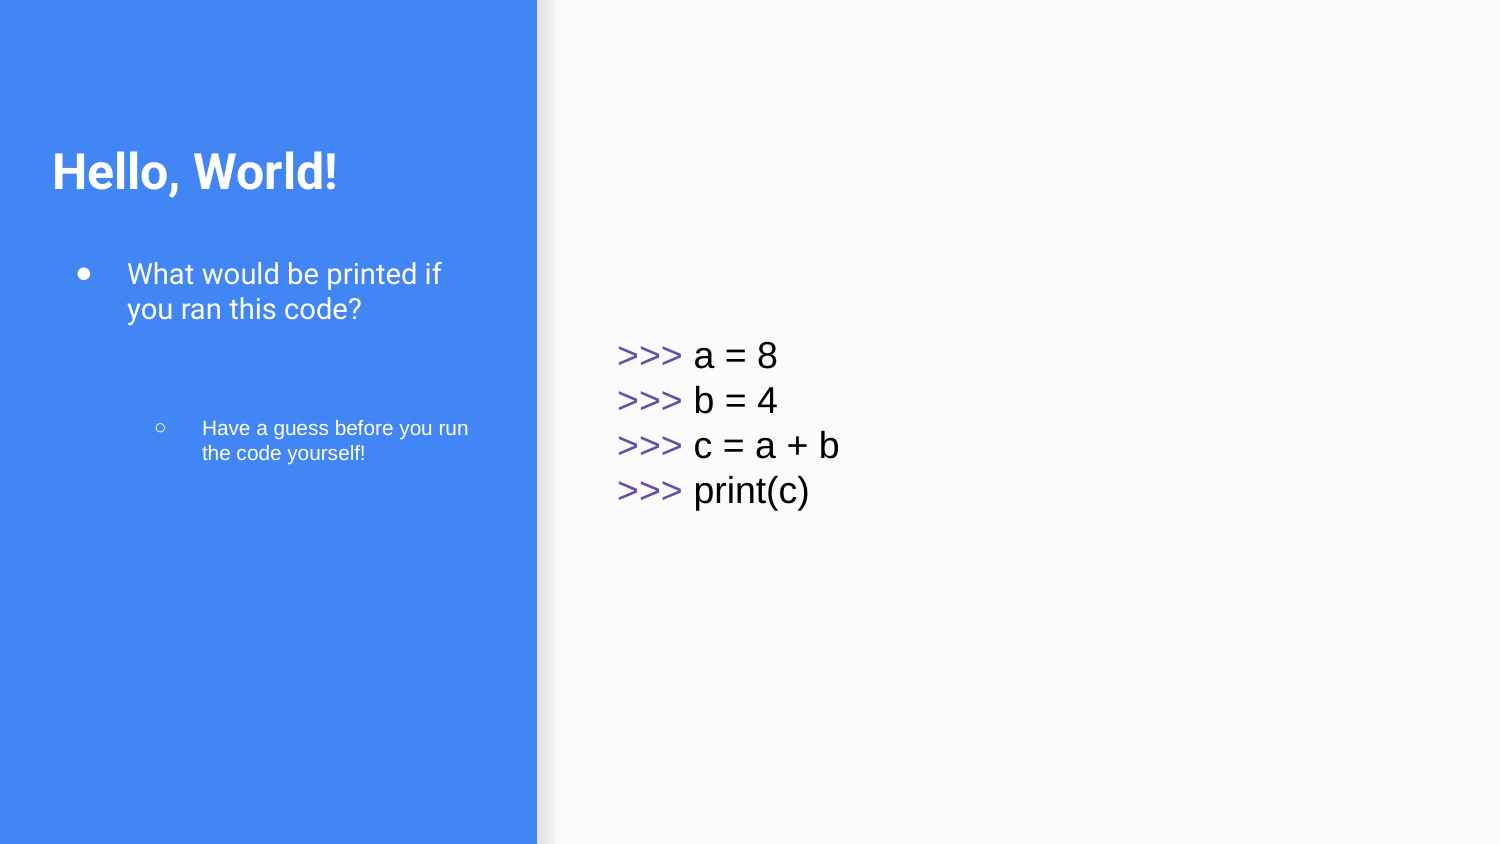

>>> a = 8
>>> b = 4
>>> c = a + b
>>> print(c)
# Hello, World!
What would be printed if you ran this code?
Have a guess before you run the code yourself!